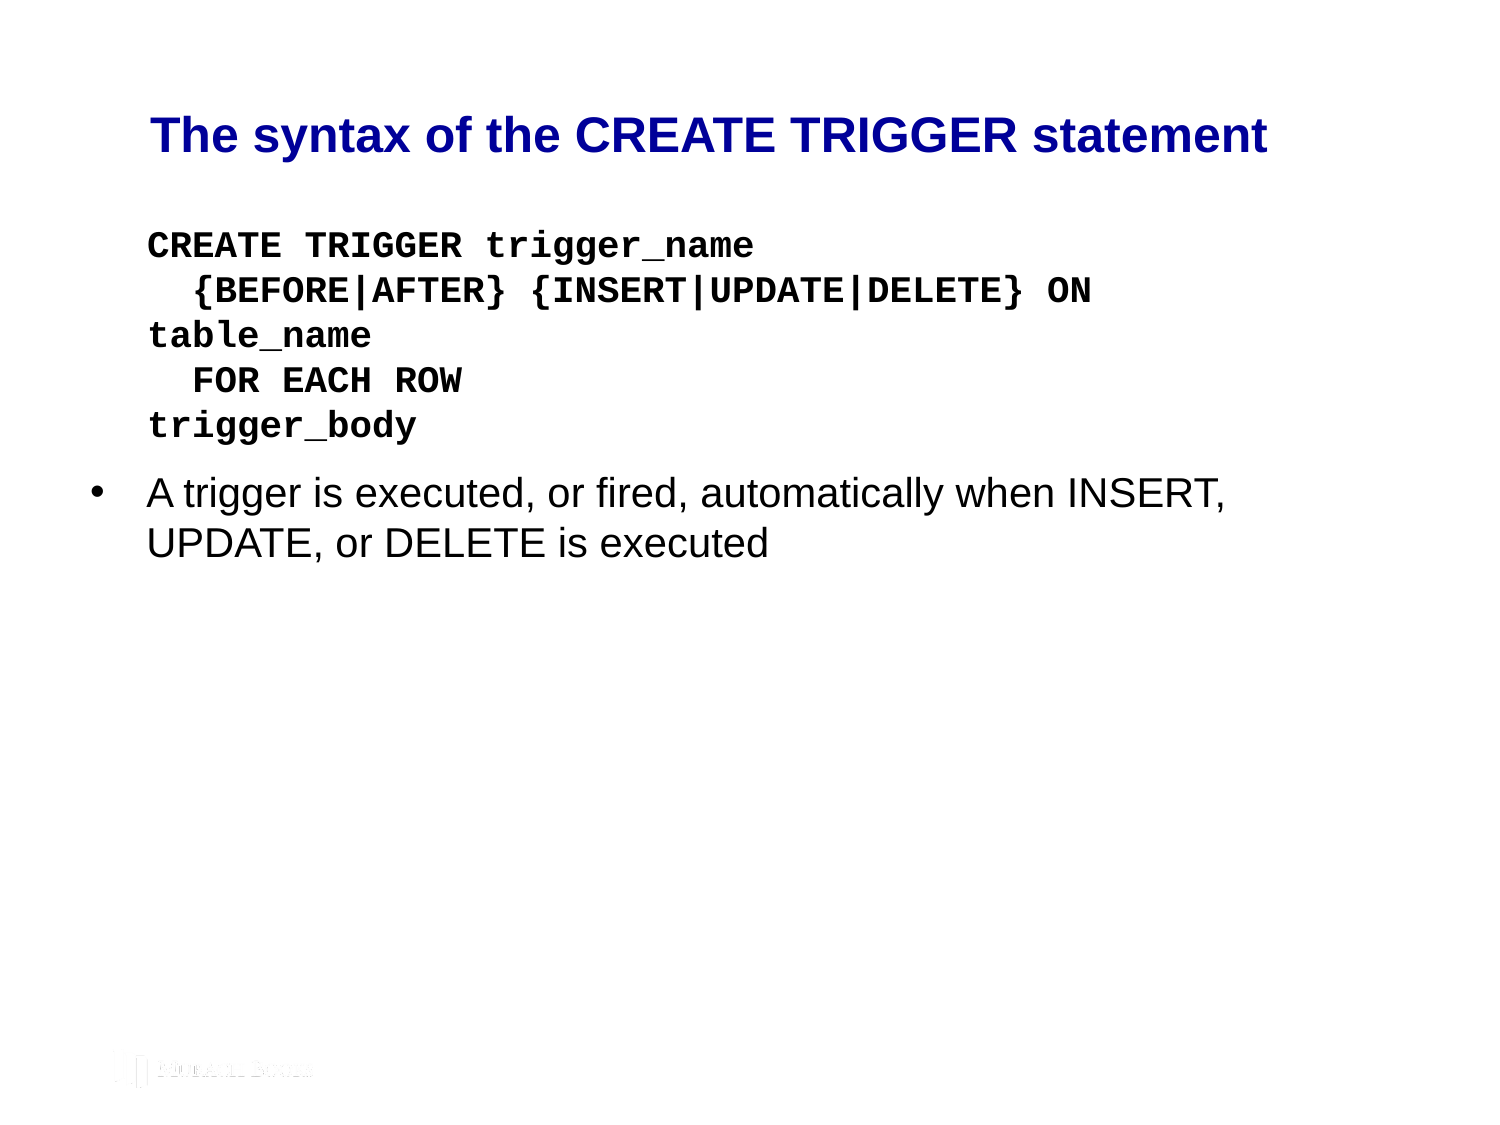

# The syntax of the CREATE TRIGGER statement
CREATE TRIGGER trigger_name
  {BEFORE|AFTER} {INSERT|UPDATE|DELETE} ON table_name
  FOR EACH ROW
trigger_body
A trigger is executed, or fired, automatically when INSERT, UPDATE, or DELETE is executed
© 2019, Mike Murach & Associates, Inc.
Murach’s MySQL 3rd Edition

C16, Slide 241